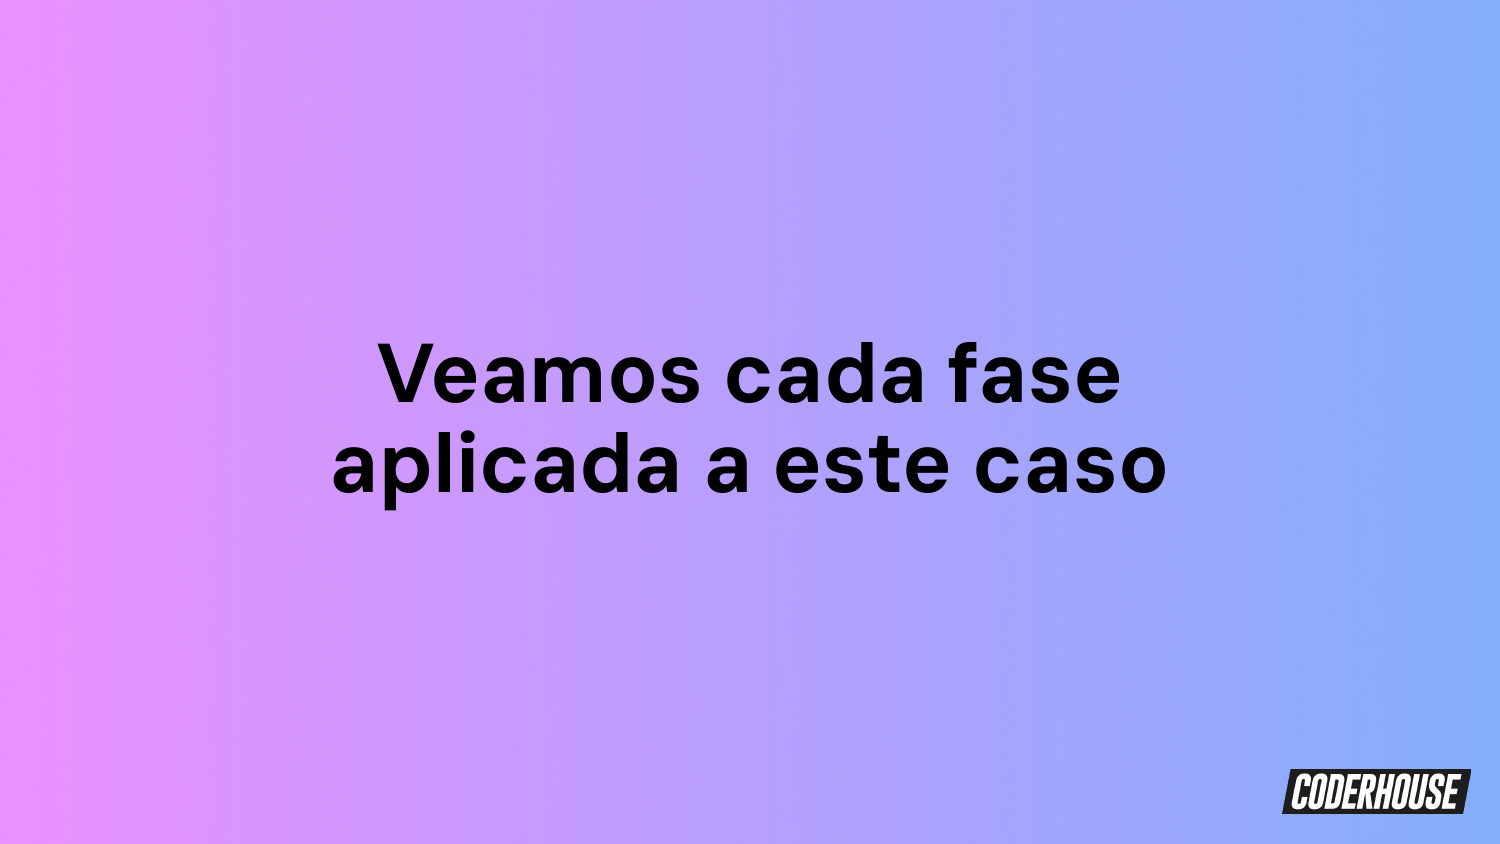

Veamos cada fase aplicada a este caso